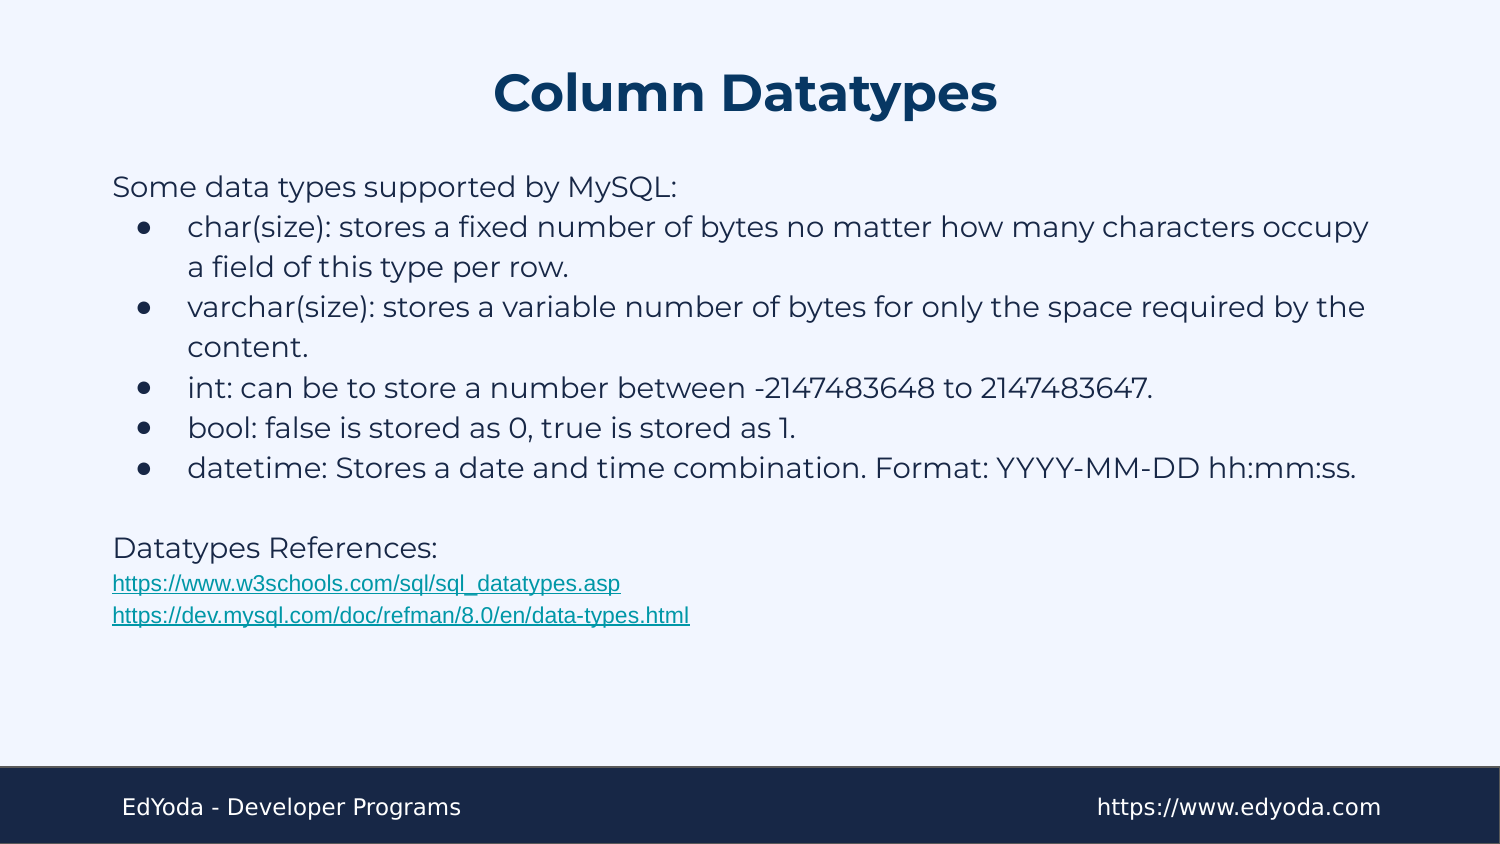

# Column Datatypes
Some data types supported by MySQL:
char(size): stores a fixed number of bytes no matter how many characters occupy a field of this type per row.
varchar(size): stores a variable number of bytes for only the space required by the content.
int: can be to store a number between -2147483648 to 2147483647.
bool: false is stored as 0, true is stored as 1.
datetime: Stores a date and time combination. Format: YYYY-MM-DD hh:mm:ss.

Datatypes References:
https://www.w3schools.com/sql/sql_datatypes.asp
https://dev.mysql.com/doc/refman/8.0/en/data-types.html

EdYoda - Developer Programs
https://www.edyoda.com